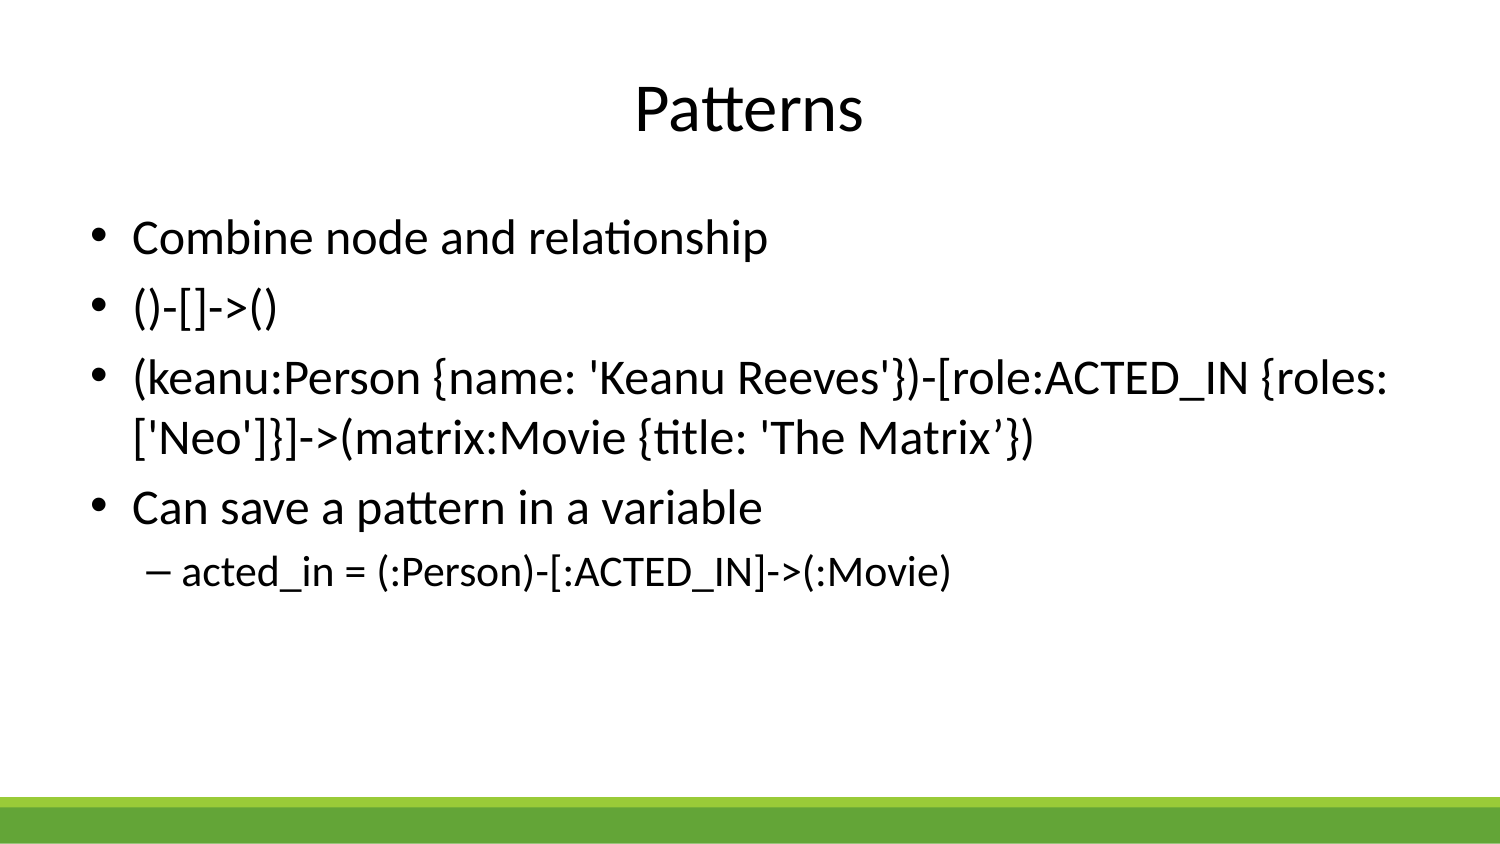

# Patterns
Combine node and relationship
()-[]->()
(keanu:Person {name: 'Keanu Reeves'})-[role:ACTED_IN {roles: ['Neo']}]->(matrix:Movie {title: 'The Matrix’})
Can save a pattern in a variable
acted_in = (:Person)-[:ACTED_IN]->(:Movie)